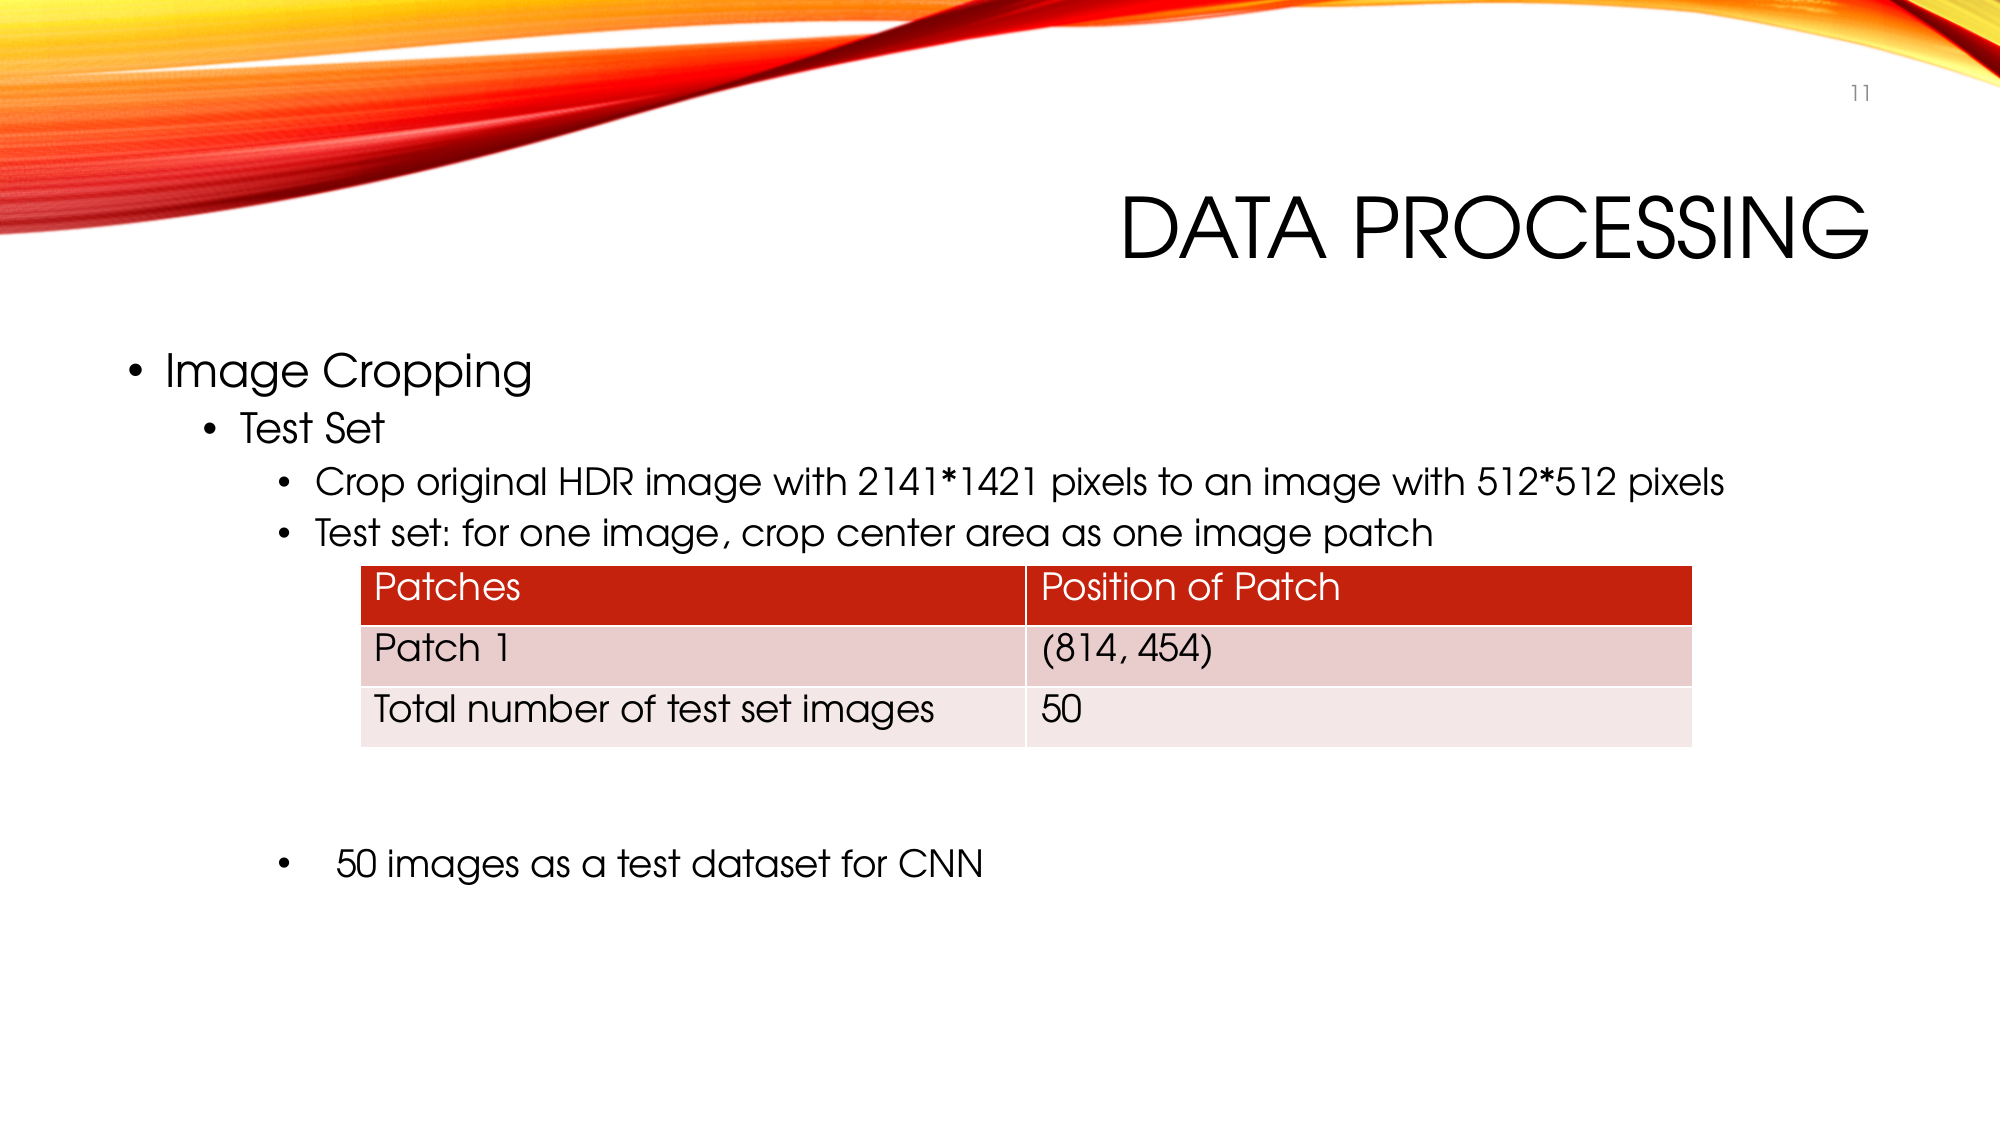

11
# Data Processing
Image Cropping
Test Set
Crop original HDR image with 2141*1421 pixels to an image with 512*512 pixels
Test set: for one image, crop center area as one image patch

  50 images as a test dataset for CNN

| Patches | Position of Patch |
| --- | --- |
| Patch 1 | (814, 454) |
| Total number of test set images | 50 |